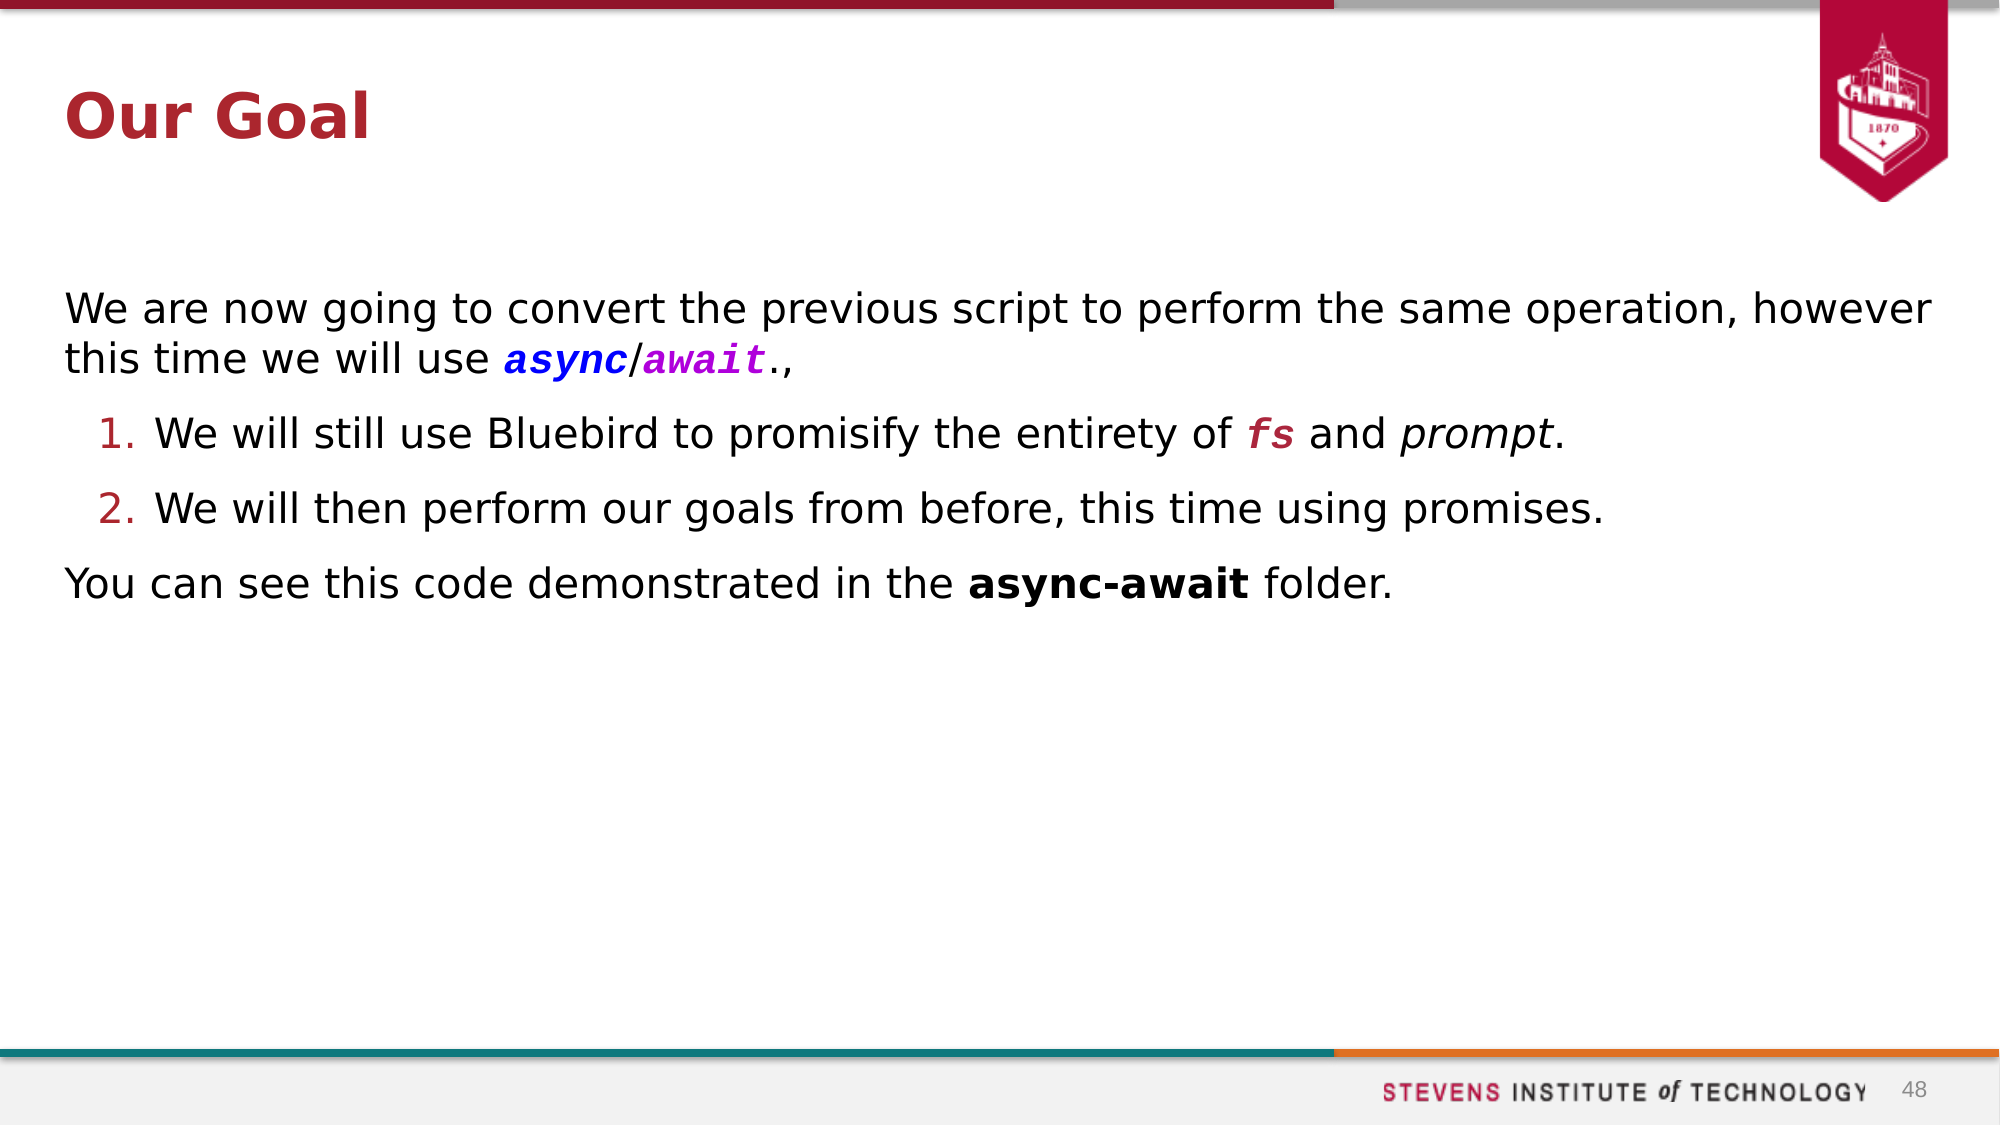

# Our Goal
We are now going to convert the previous script to perform the same operation, however this time we will use async/await.,
We will still use Bluebird to promisify the entirety of fs and prompt.
We will then perform our goals from before, this time using promises.
You can see this code demonstrated in the async-await folder.

48